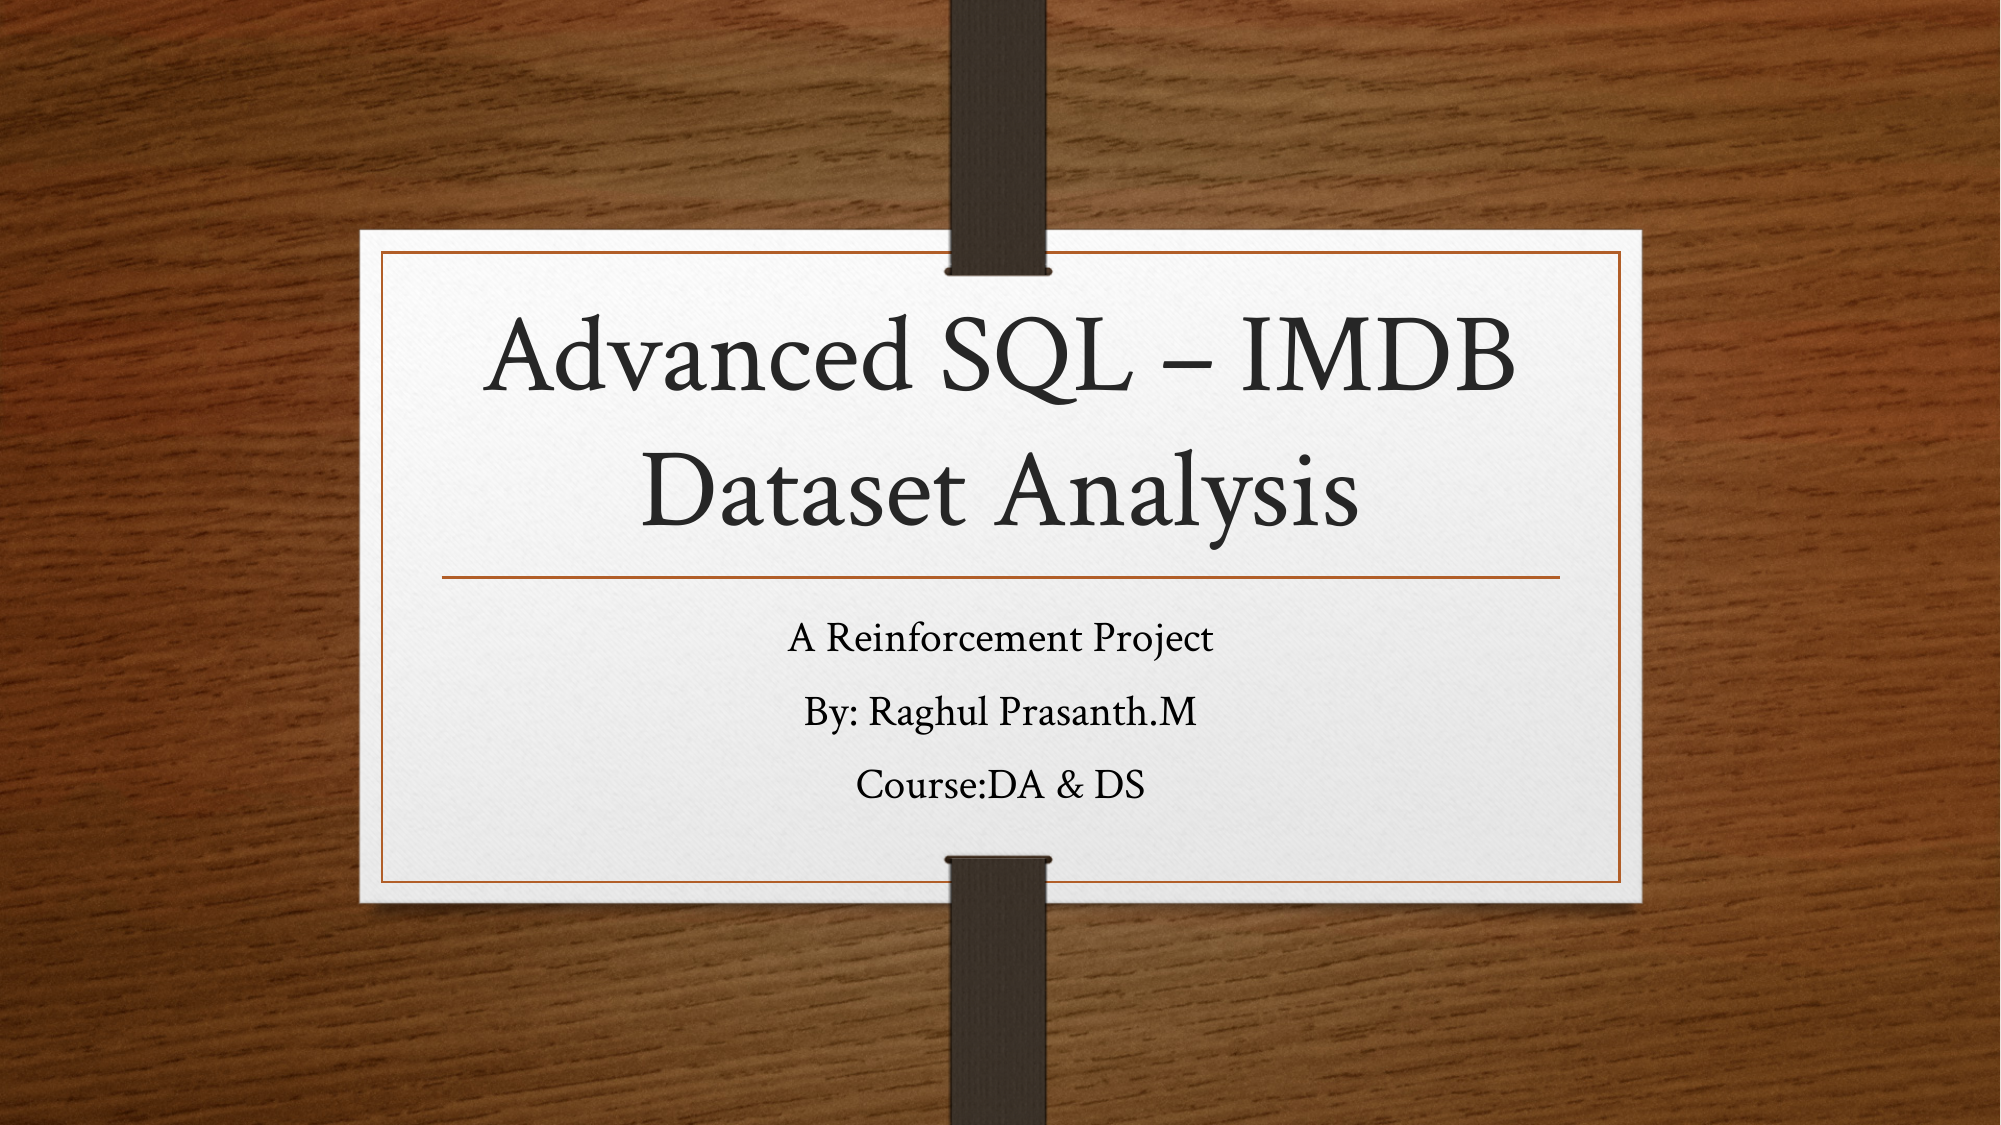

# Advanced SQL – IMDB Dataset Analysis
A Reinforcement Project
By: Raghul Prasanth.M
Course:DA & DS